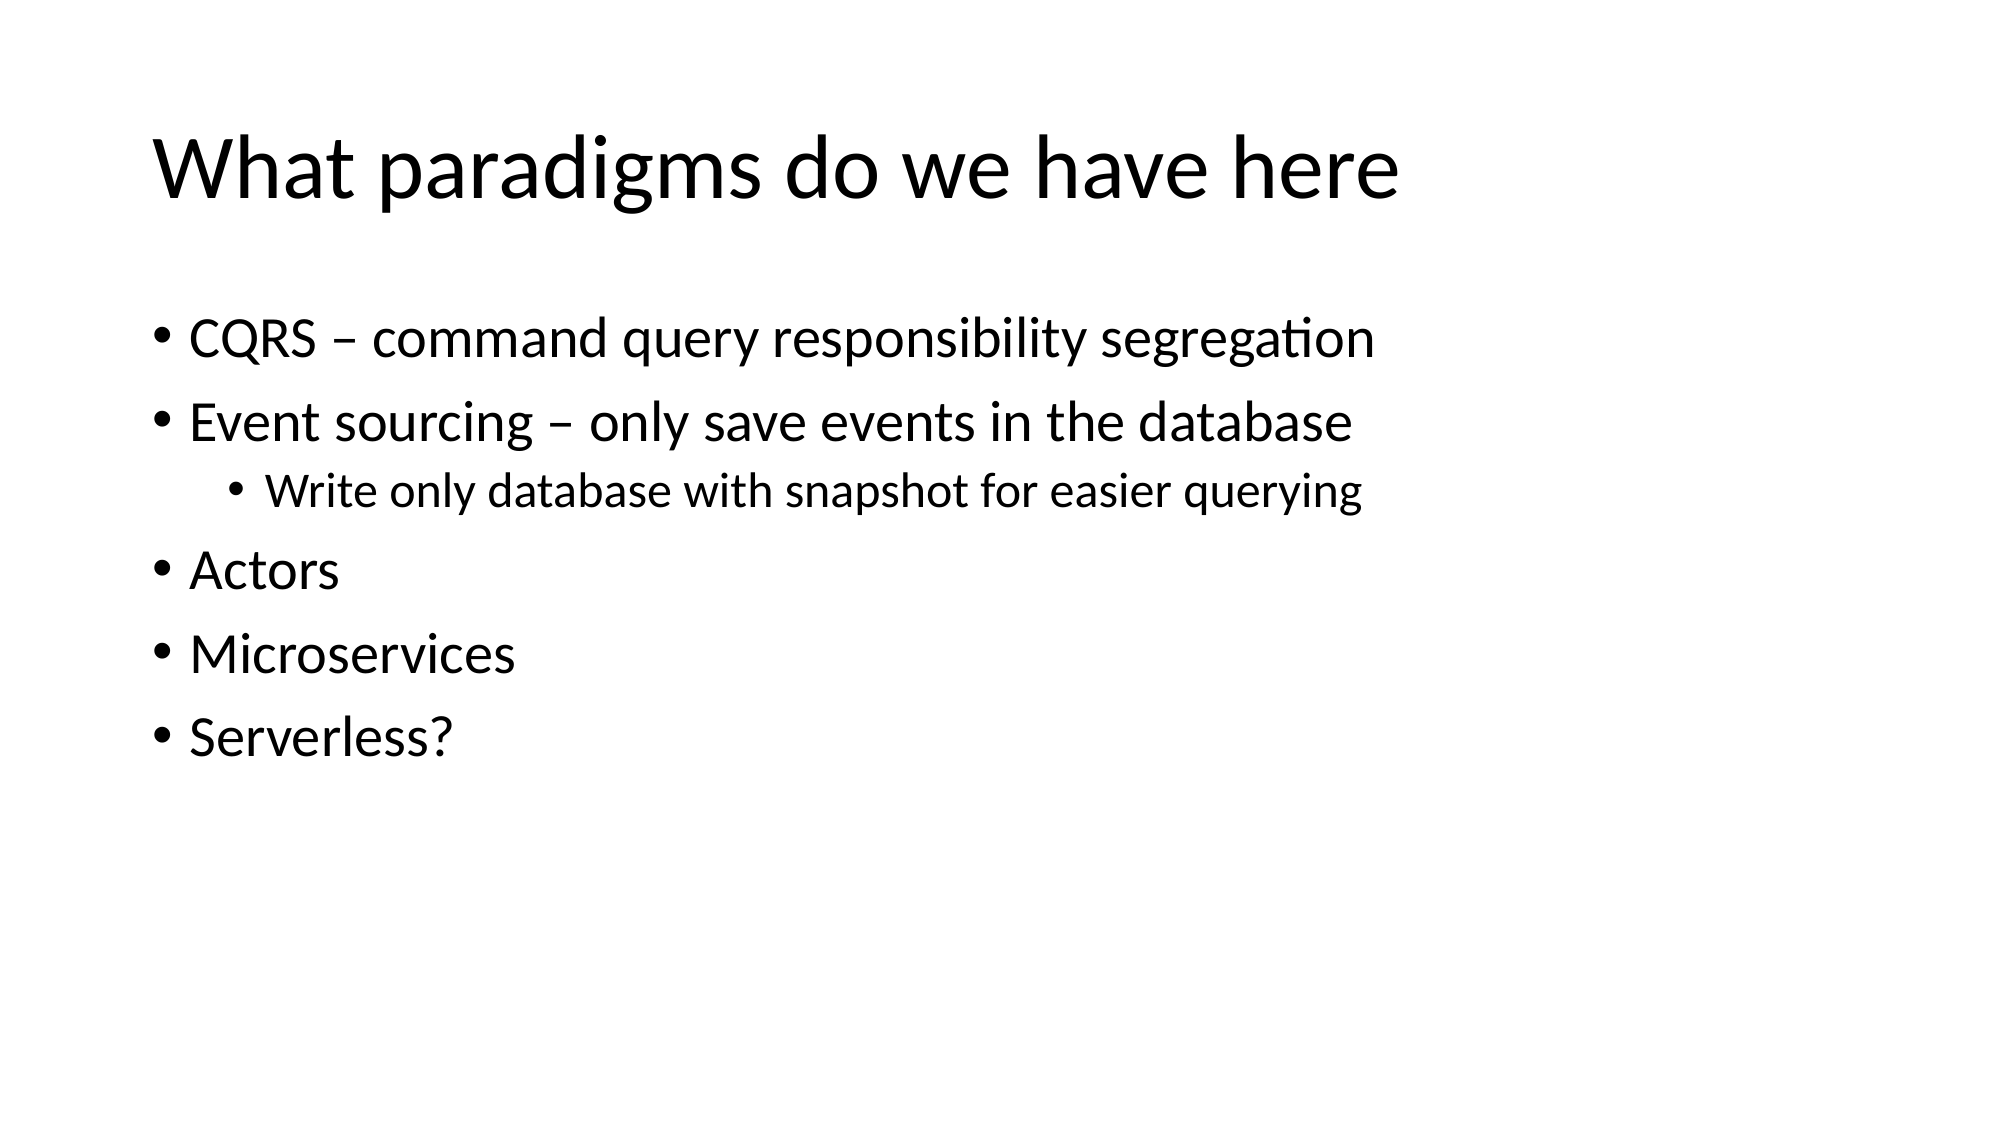

# What paradigms do we have here
CQRS – command query responsibility segregation
Event sourcing – only save events in the database
Write only database with snapshot for easier querying
Actors
Microservices
Serverless?